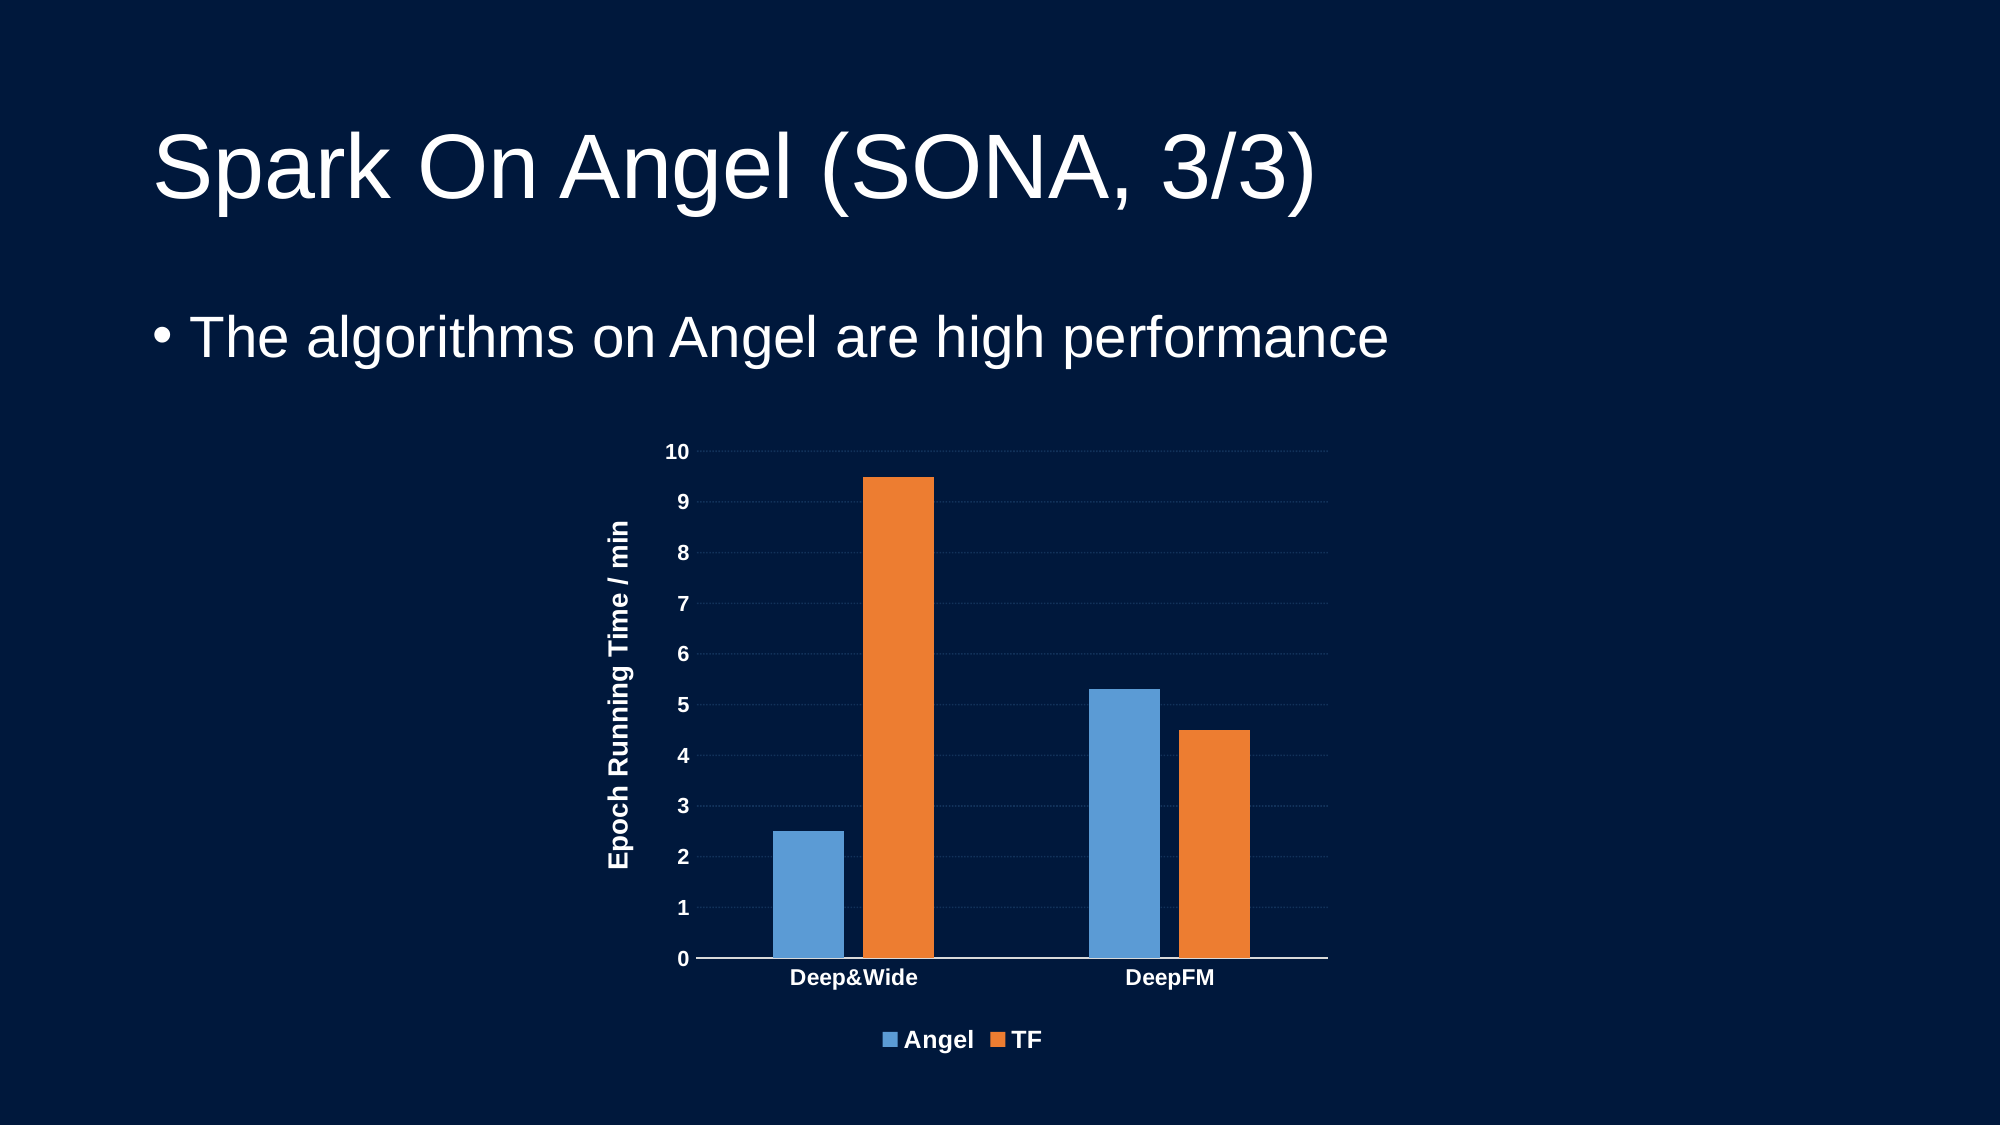

# Spark On Angel (SONA, 3/3)
The algorithms on Angel are high performance

### Chart

| Category | Angel | TF |
|---|---|---|
| Deep&Wide | 2.5 | 9.5 |
| DeepFM | 5.3 | 4.5 |
Epoch Running Time / min